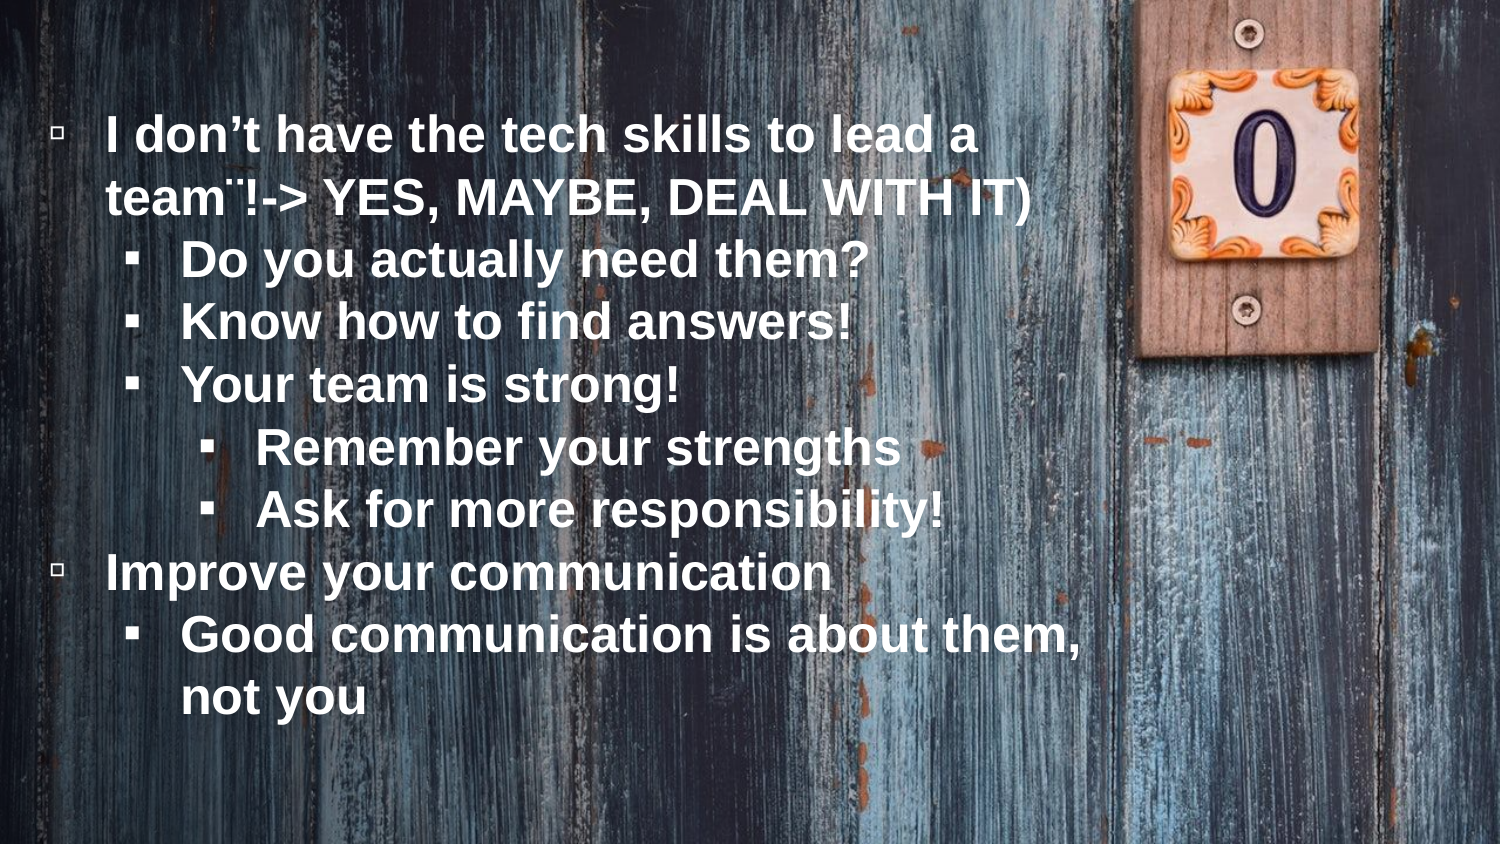

I don’t have the tech skills to lead a team¨!-> YES, MAYBE, DEAL WITH IT)
Do you actually need them?
Know how to find answers!
Your team is strong!
Remember your strengths
Ask for more responsibility!
Improve your communication
Good communication is about them, not you